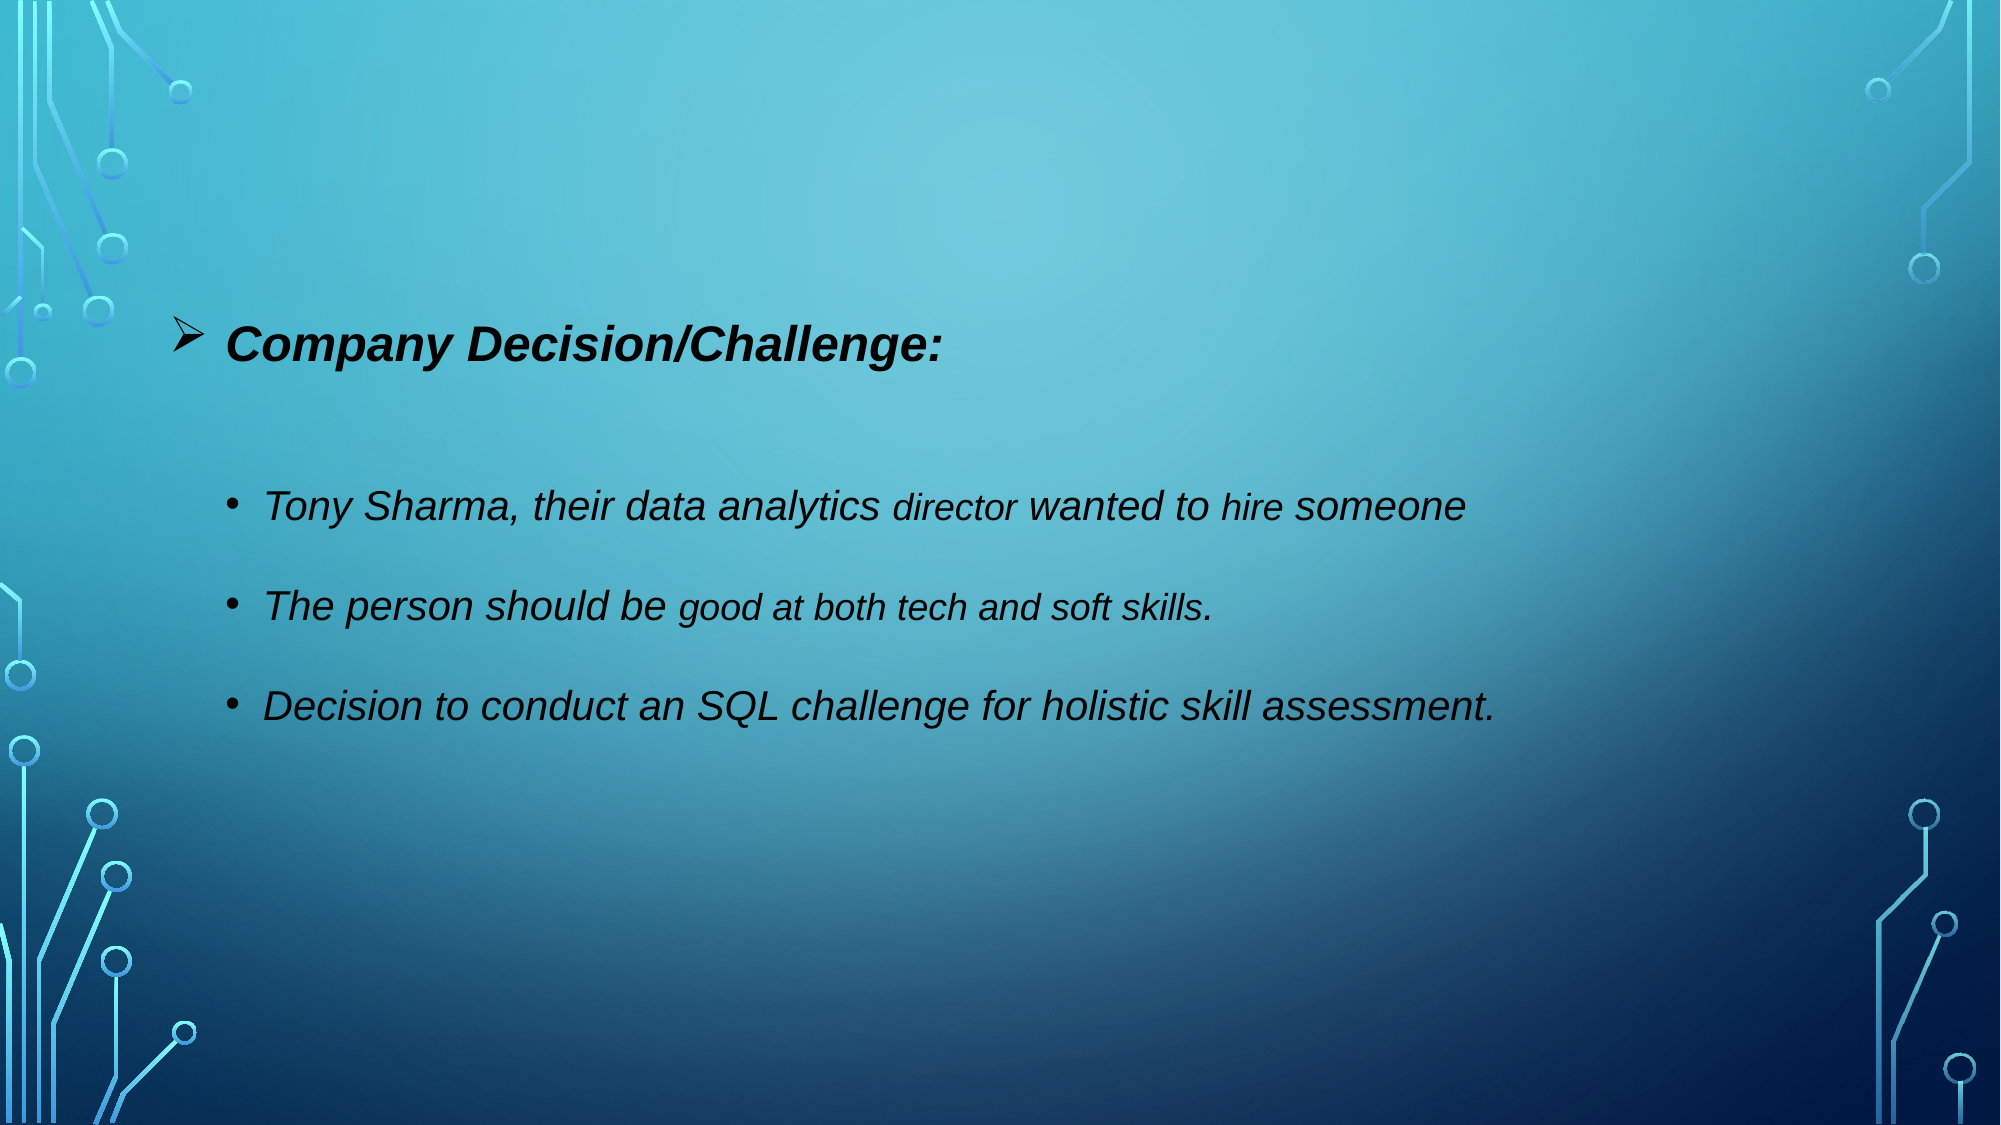

Company Decision/Challenge:

Tony Sharma, their data analytics director wanted to hire someone
The person should be good at both tech and soft skills.
Decision to conduct an SQL challenge for holistic skill assessment.